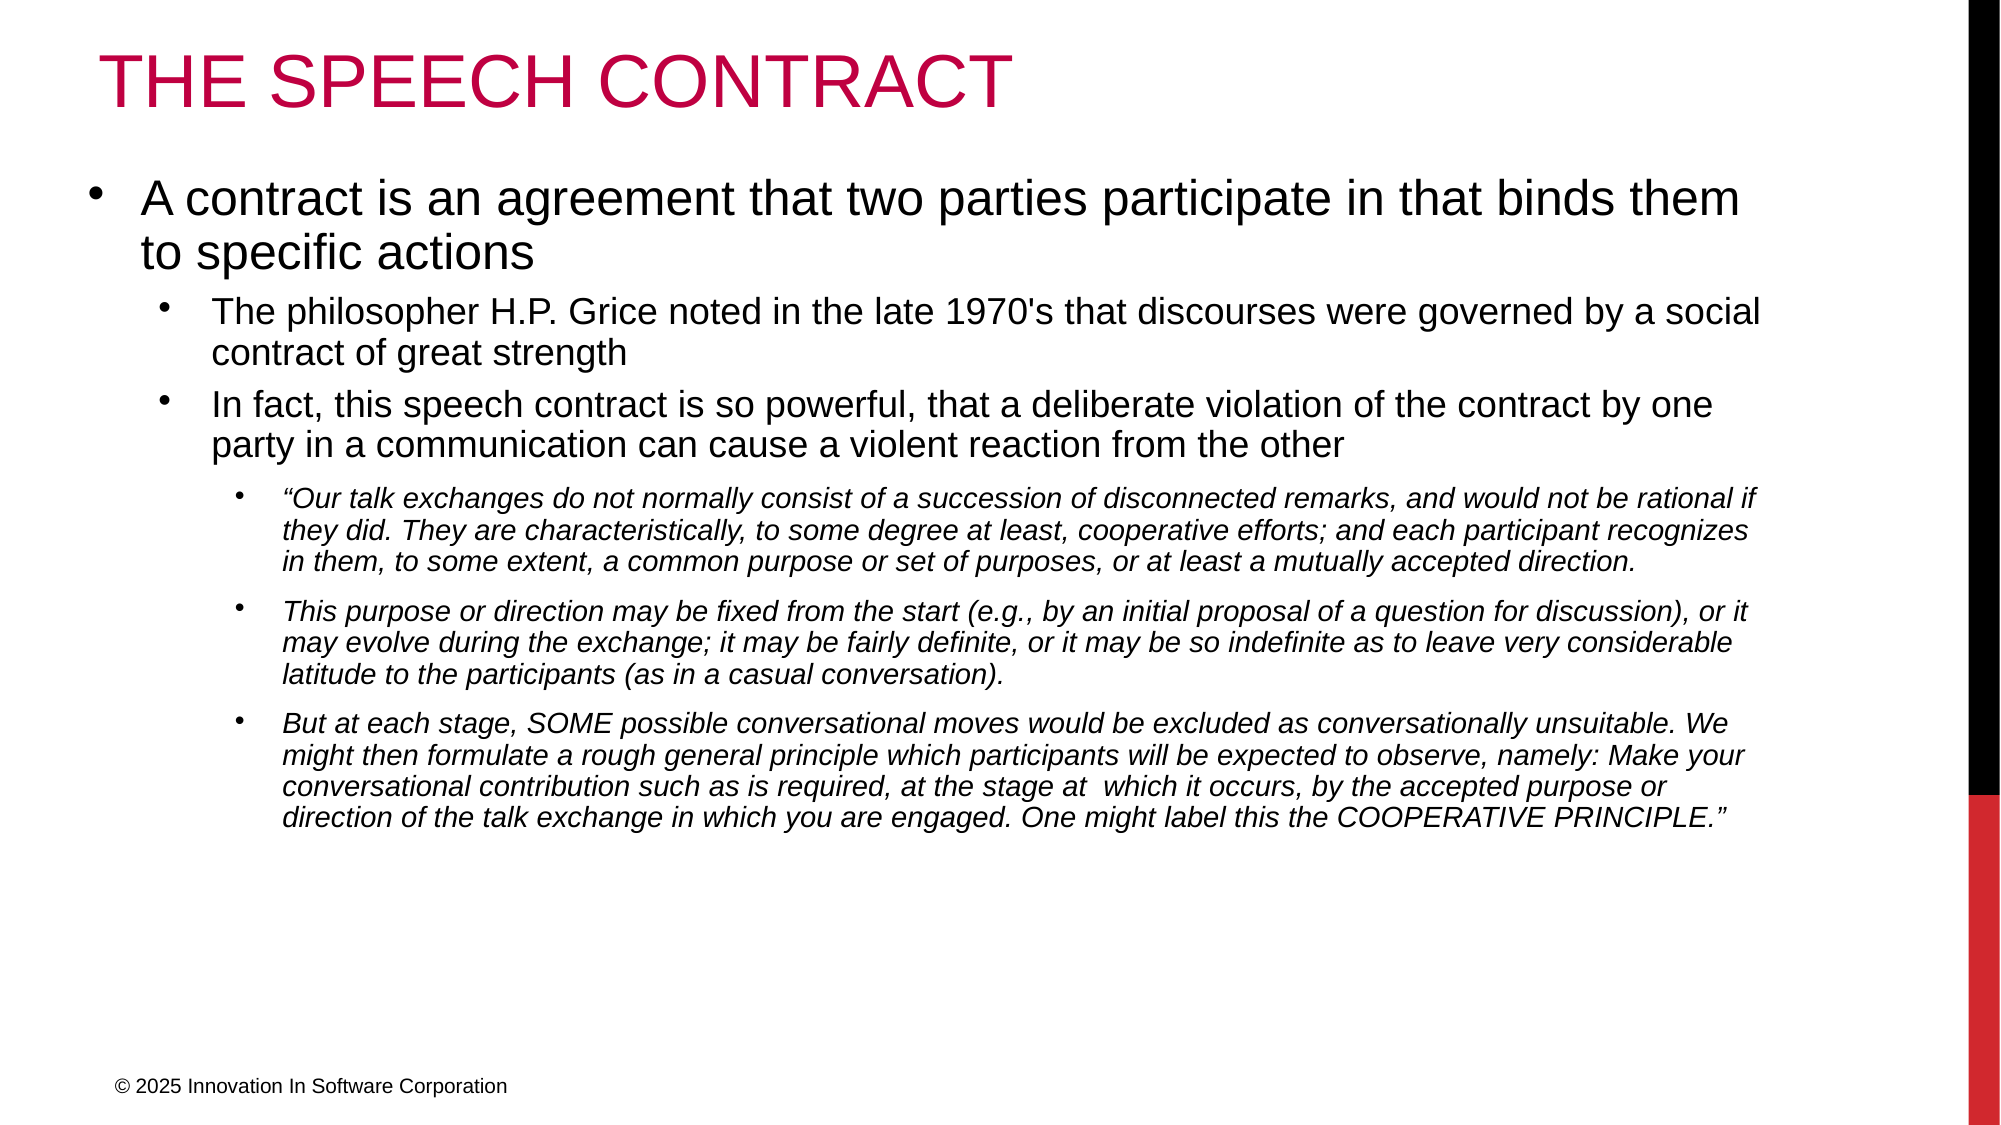

# The speech contract
A contract is an agreement that two parties participate in that binds them to specific actions
The philosopher H.P. Grice noted in the late 1970's that discourses were governed by a social contract of great strength
In fact, this speech contract is so powerful, that a deliberate violation of the contract by one party in a communication can cause a violent reaction from the other
“Our talk exchanges do not normally consist of a succession of disconnected remarks, and would not be rational if they did. They are characteristically, to some degree at least, cooperative efforts; and each participant recognizes in them, to some extent, a common purpose or set of purposes, or at least a mutually accepted direction.
This purpose or direction may be fixed from the start (e.g., by an initial proposal of a question for discussion), or it may evolve during the exchange; it may be fairly definite, or it may be so indefinite as to leave very considerable latitude to the participants (as in a casual conversation).
But at each stage, SOME possible conversational moves would be excluded as conversationally unsuitable. We might then formulate a rough general principle which participants will be expected to observe, namely: Make your conversational contribution such as is required, at the stage at  which it occurs, by the accepted purpose or direction of the talk exchange in which you are engaged. One might label this the COOPERATIVE PRINCIPLE.”
© 2025 Innovation In Software Corporation